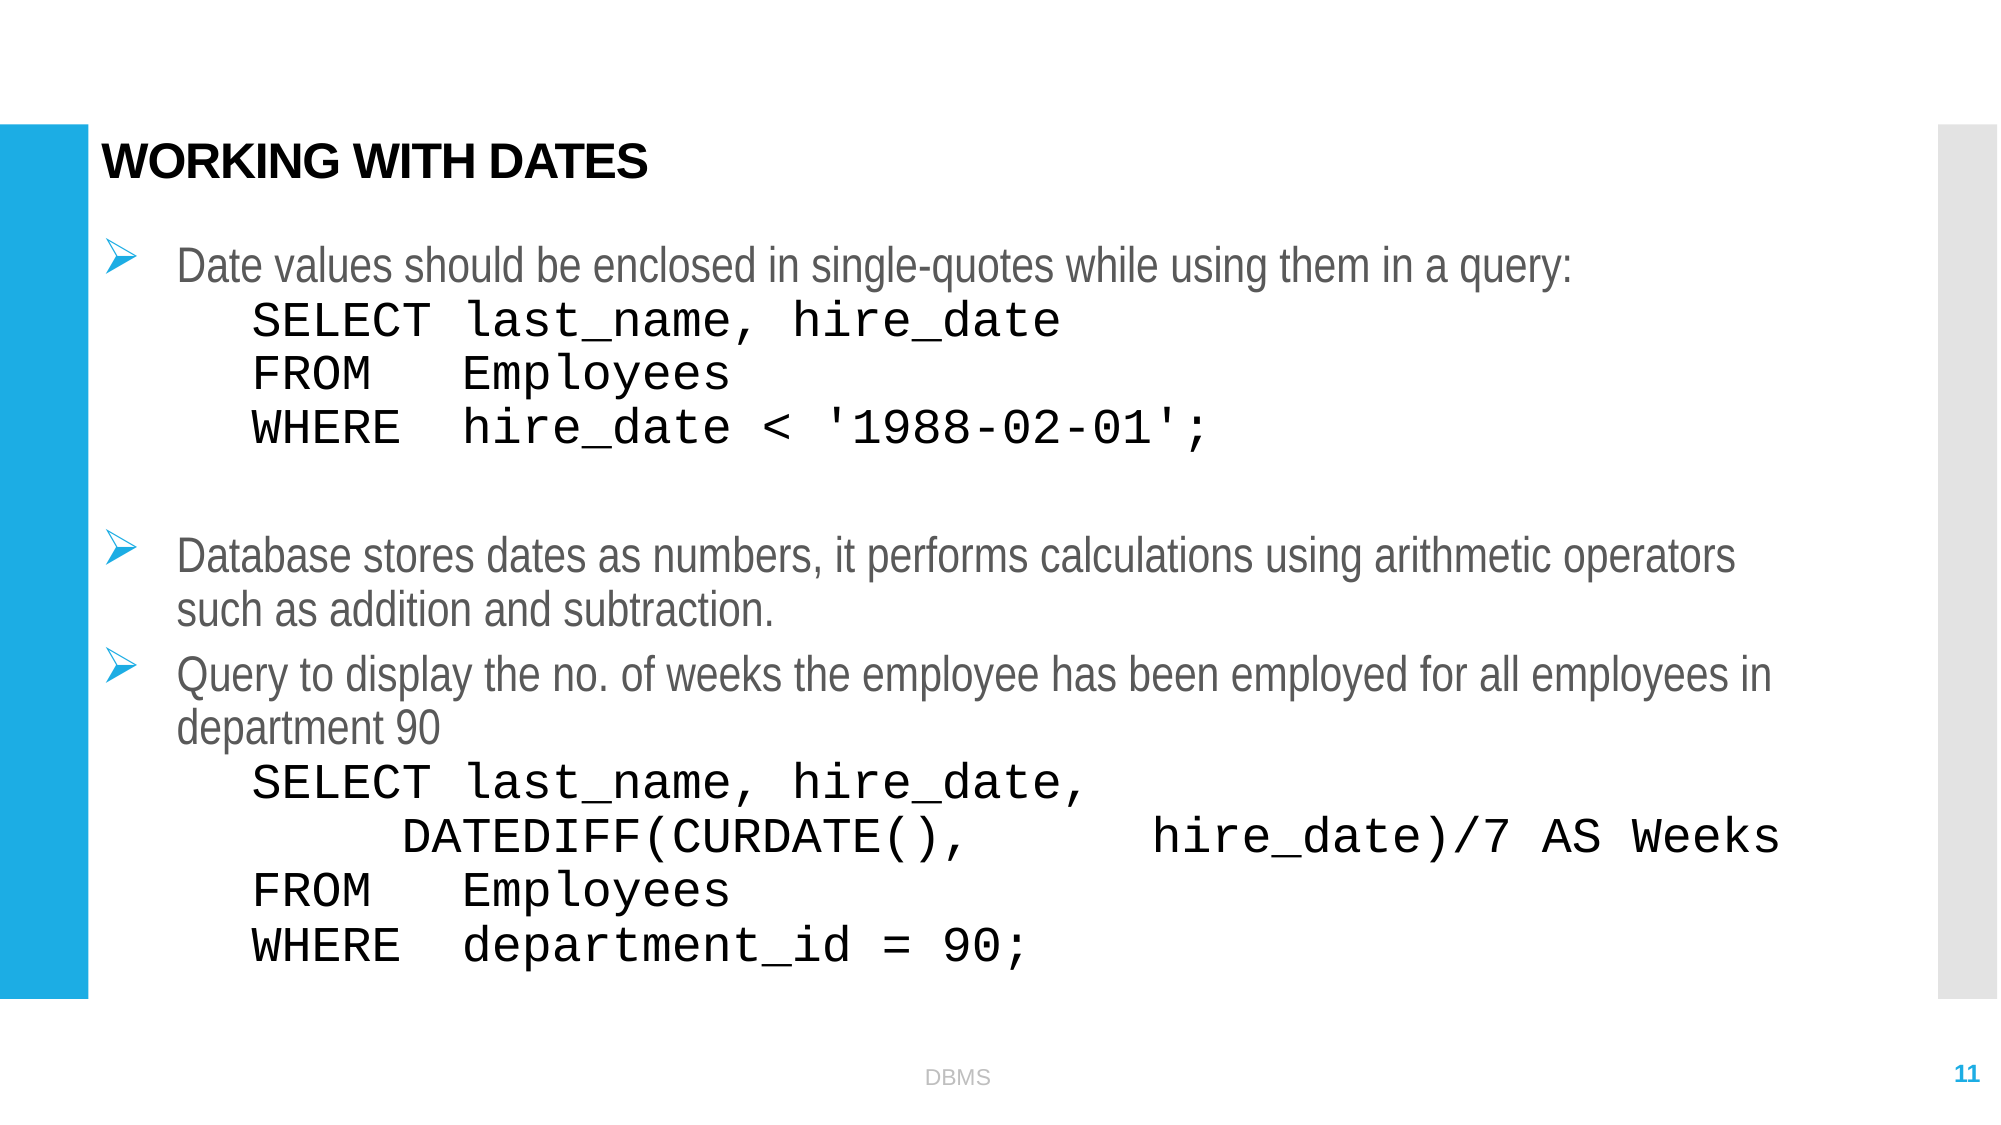

# WORKING WITH DATES
Date values should be enclosed in single-quotes while using them in a query:
	SELECT last_name, hire_date
	FROM   Employees
	WHERE  hire_date < '1988-02-01';

Database stores dates as numbers, it performs calculations using arithmetic operators such as addition and subtraction.
Query to display the no. of weeks the employee has been employed for all employees in department 90
	SELECT last_name, hire_date,
		DATEDIFF(CURDATE(), 	hire_date)/7 AS Weeks
	FROM   Employees
	WHERE  department_id = 90;

11
DBMS